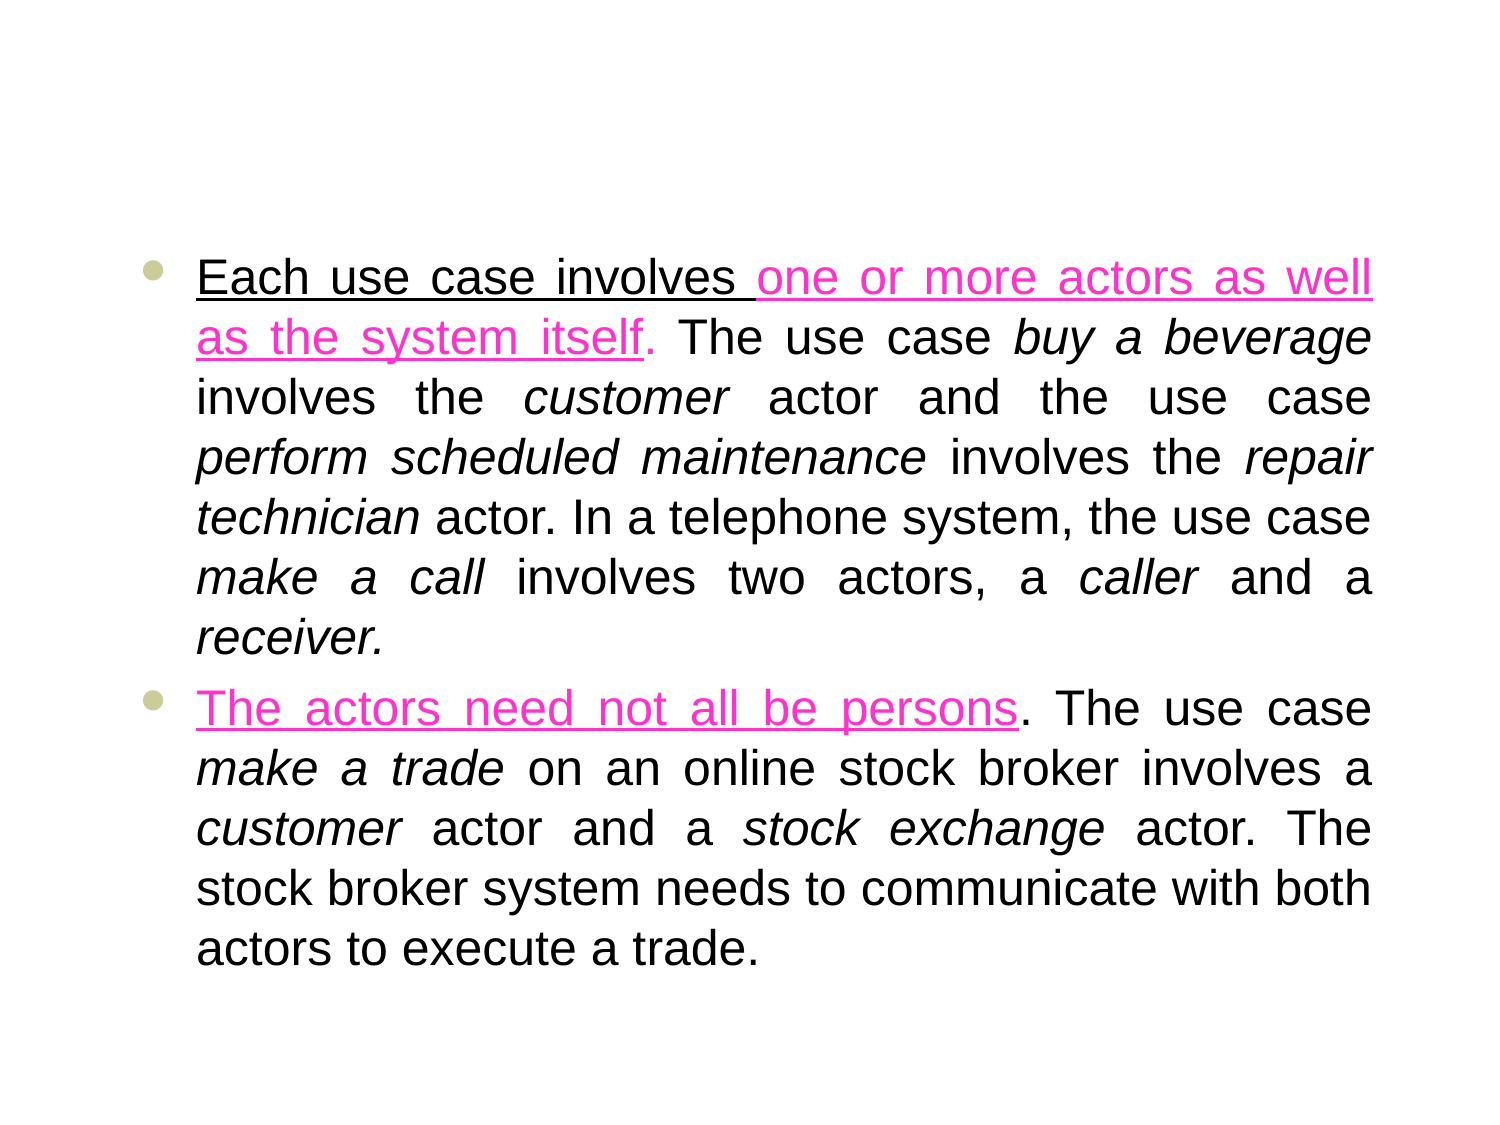

#
Each use case involves one or more actors as well as the system itself. The use case buy a beverage involves the customer actor and the use case perform scheduled maintenance involves the repair technician actor. In a telephone system, the use case make a call involves two actors, a caller and a receiver.
The actors need not all be persons. The use case make a trade on an online stock broker involves a customer actor and a stock exchange actor. The stock broker system needs to communicate with both actors to execute a trade.